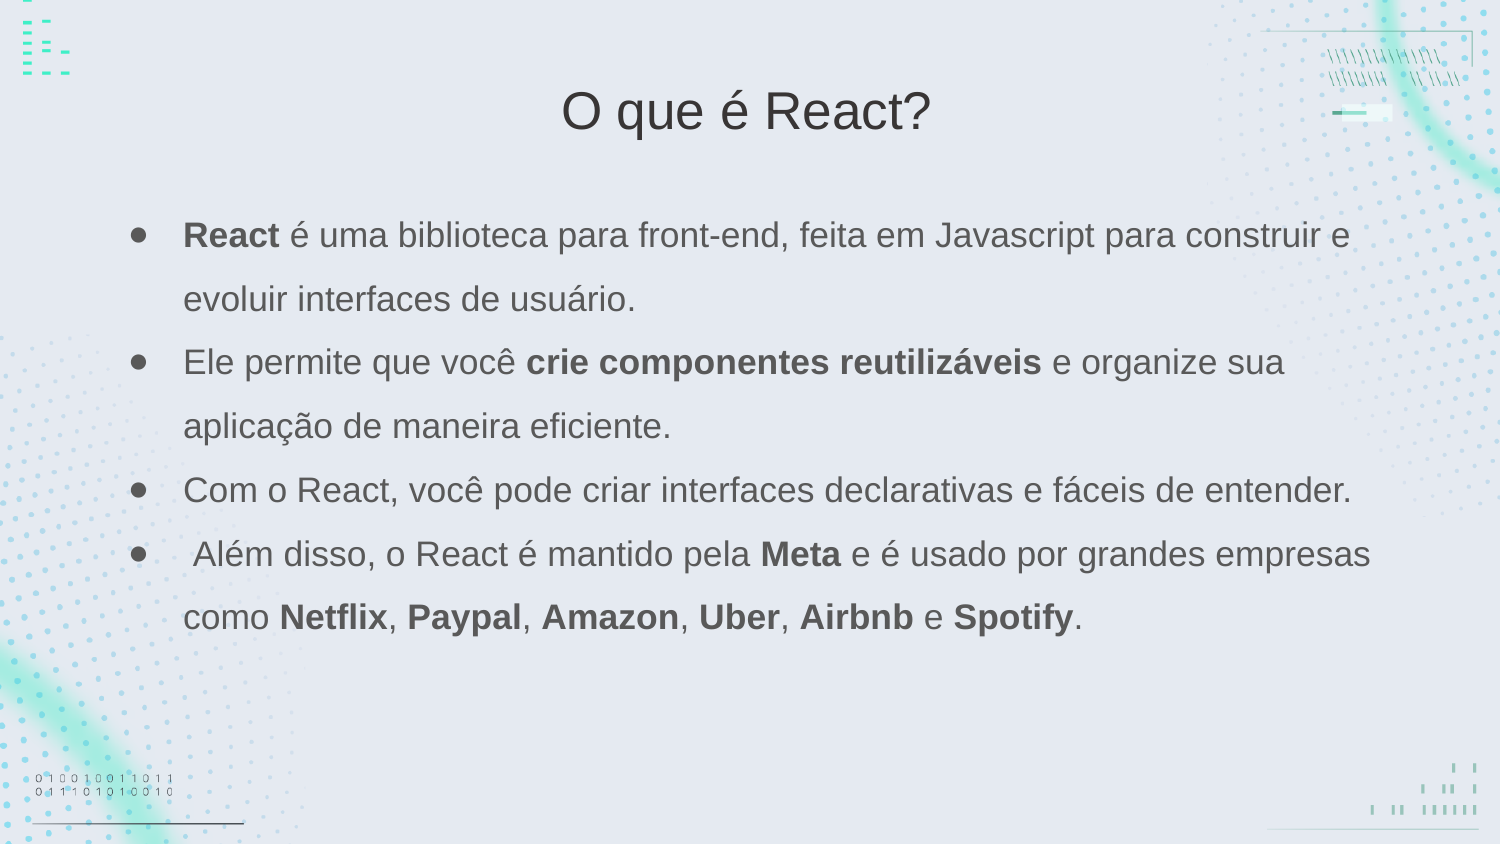

# O que é React?

React é uma biblioteca para front-end, feita em Javascript para construir e evoluir interfaces de usuário.
Ele permite que você crie componentes reutilizáveis e organize sua aplicação de maneira eficiente.
Com o React, você pode criar interfaces declarativas e fáceis de entender.
 Além disso, o React é mantido pela Meta e é usado por grandes empresas como Netflix, Paypal, Amazon, Uber, Airbnb e Spotify.